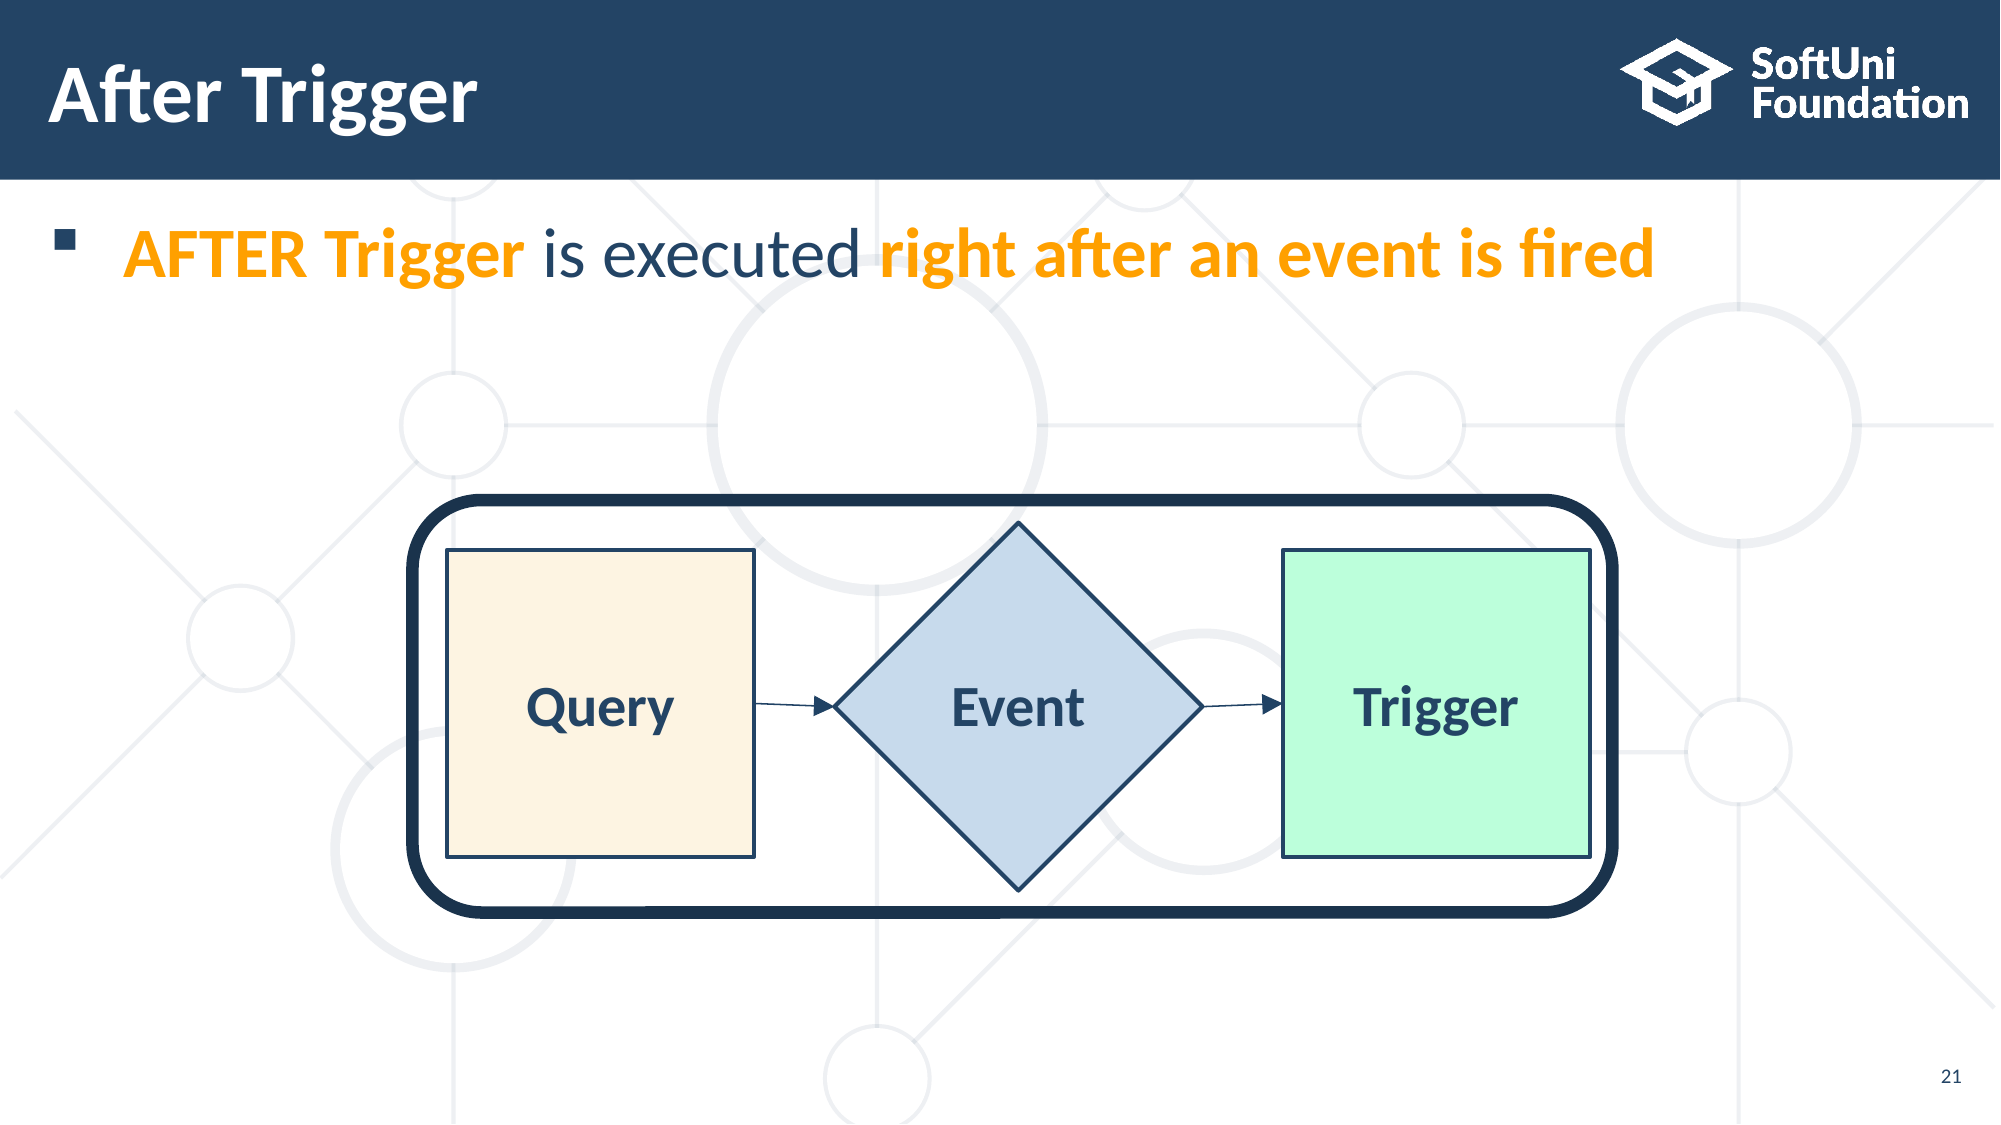

# After Trigger
AFTER Trigger is executed right after an event is fired

Event
Query
Trigger
21